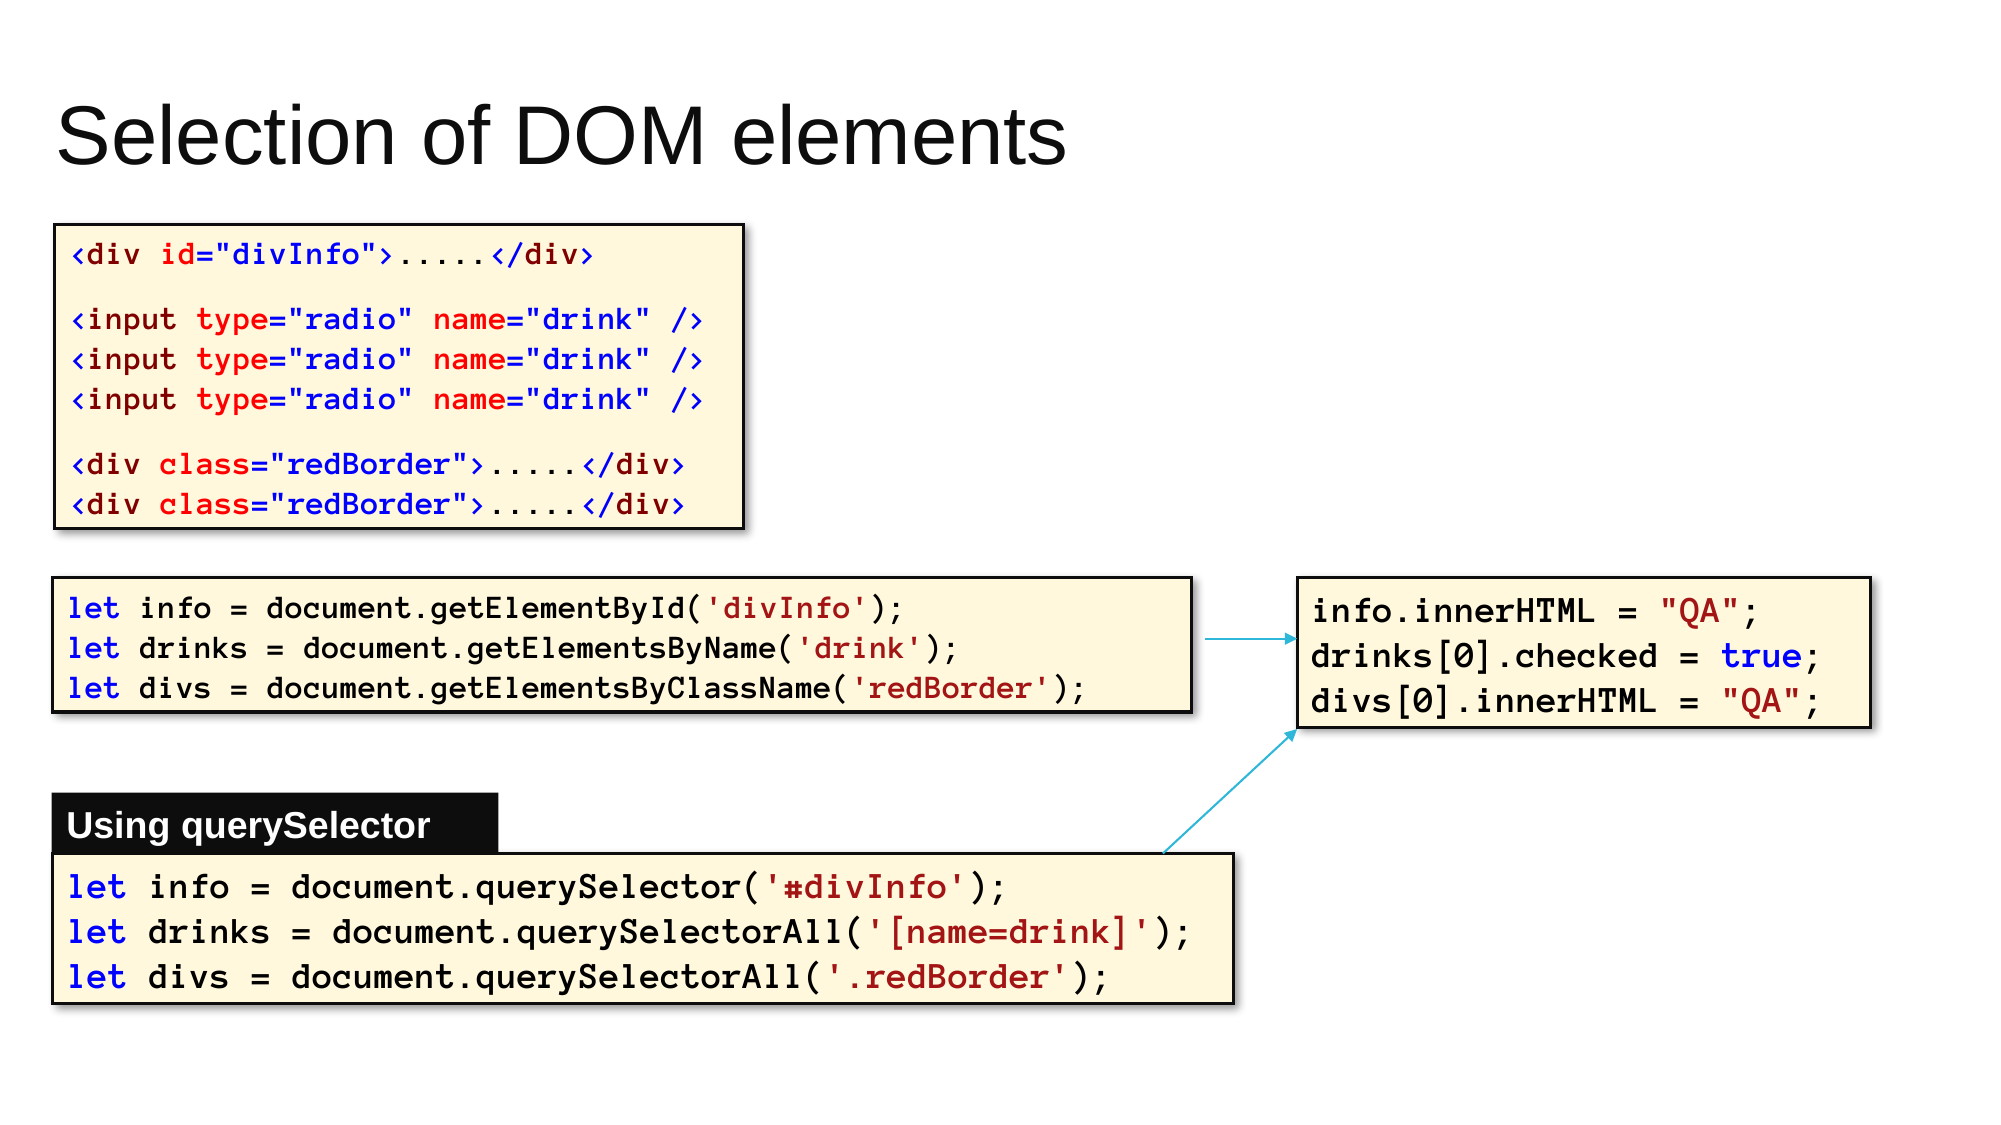

# Selection of DOM elements
<div id="divInfo">.....</div>

<input type="radio" name="drink" />
<input type="radio" name="drink" />
<input type="radio" name="drink" />

<div class="redBorder">.....</div>
<div class="redBorder">.....</div>
let info = document.getElementById('divInfo');
let drinks = document.getElementsByName('drink');
let divs = document.getElementsByClassName('redBorder');
info.innerHTML = "QA"; drinks[0].checked = true;
divs[0].innerHTML = "QA";
Using querySelector
let info = document.querySelector('#divInfo');
let drinks = document.querySelectorAll('[name=drink]');
let divs = document.querySelectorAll('.redBorder');